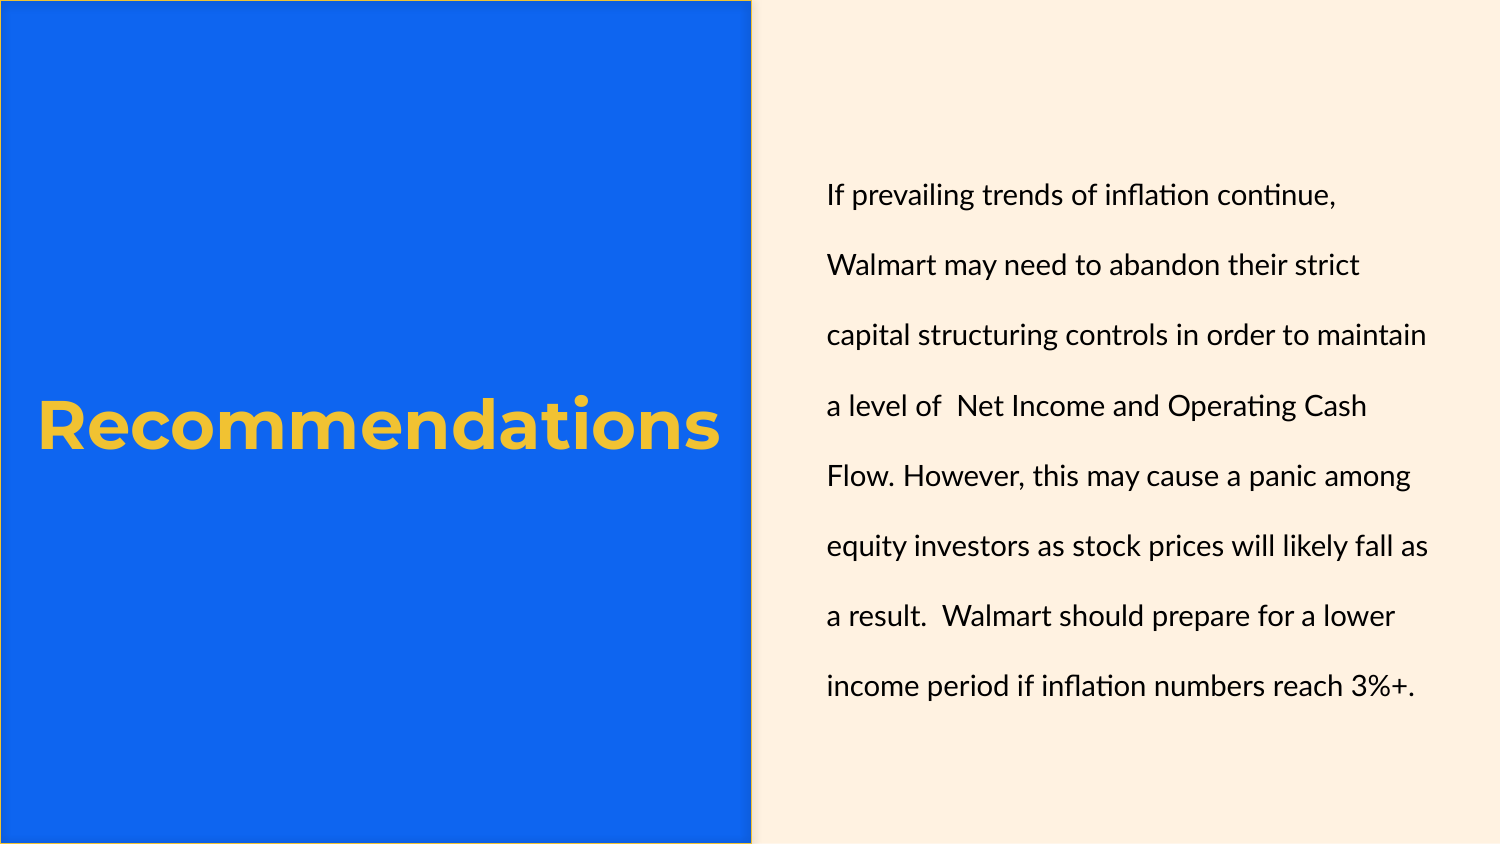

# Recommendations
If prevailing trends of inflation continue, Walmart may need to abandon their strict capital structuring controls in order to maintain a level of  Net Income and Operating Cash Flow. However, this may cause a panic among equity investors as stock prices will likely fall as a result.  Walmart should prepare for a lower income period if inflation numbers reach 3%+.